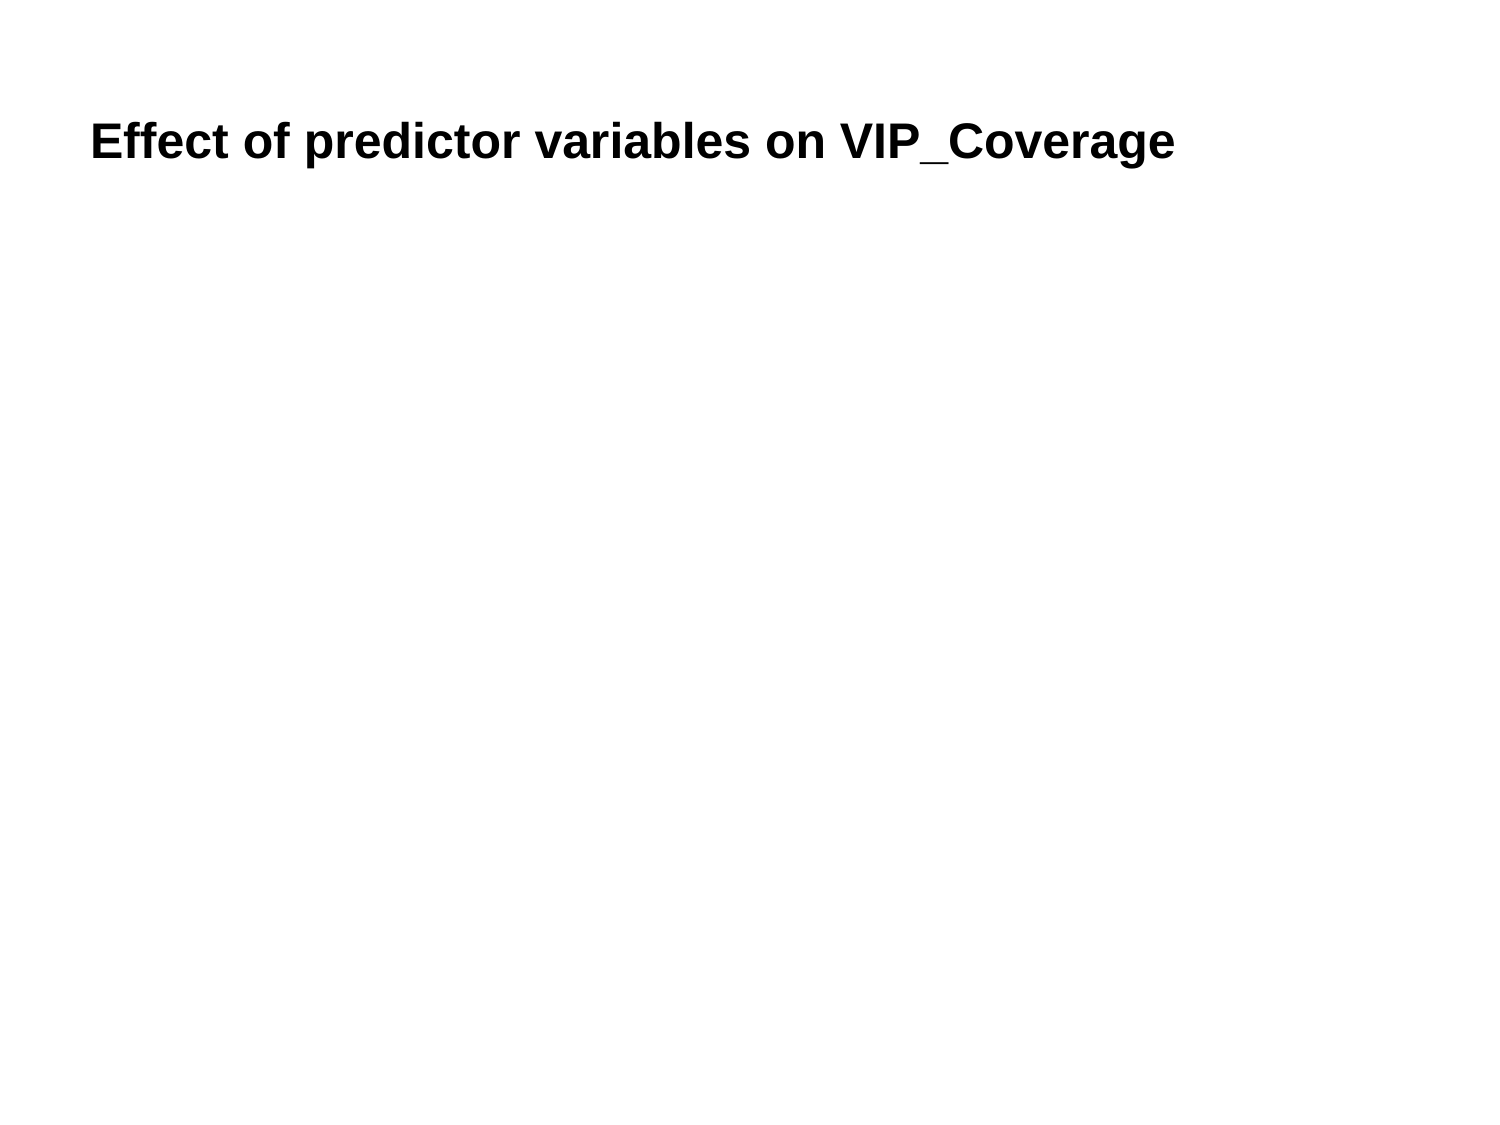

# Effect of predictor variables on VIP_Coverage